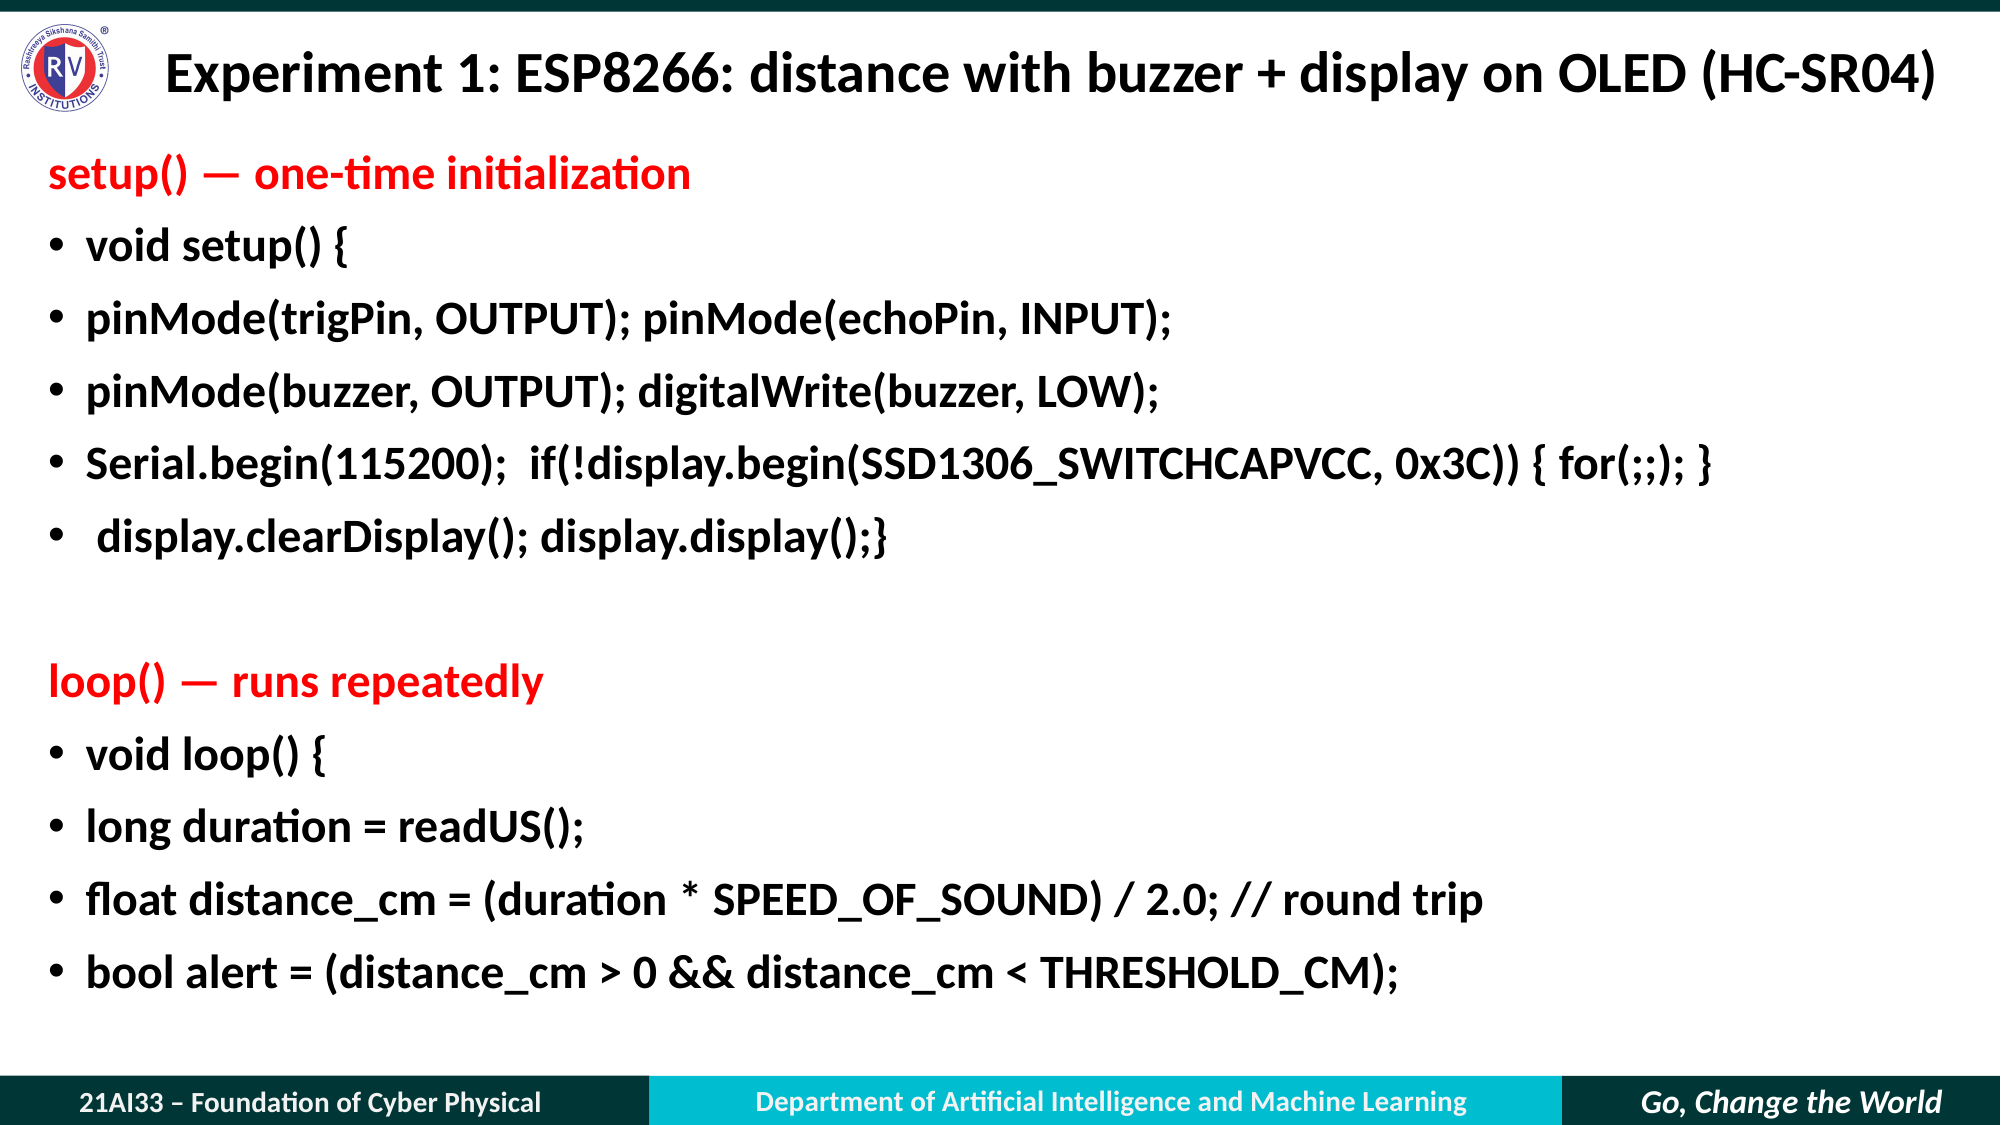

# Experiment 1: ESP8266: distance with buzzer + display on OLED (HC-SR04)
setup() — one-time initialization
void setup() {
pinMode(trigPin, OUTPUT); pinMode(echoPin, INPUT);
pinMode(buzzer, OUTPUT); digitalWrite(buzzer, LOW);
Serial.begin(115200);  if(!display.begin(SSD1306_SWITCHCAPVCC, 0x3C)) { for(;;); }
 display.clearDisplay(); display.display();}

loop() — runs repeatedly
void loop() {
long duration = readUS();
float distance_cm = (duration * SPEED_OF_SOUND) / 2.0; // round trip
bool alert = (distance_cm > 0 && distance_cm < THRESHOLD_CM);